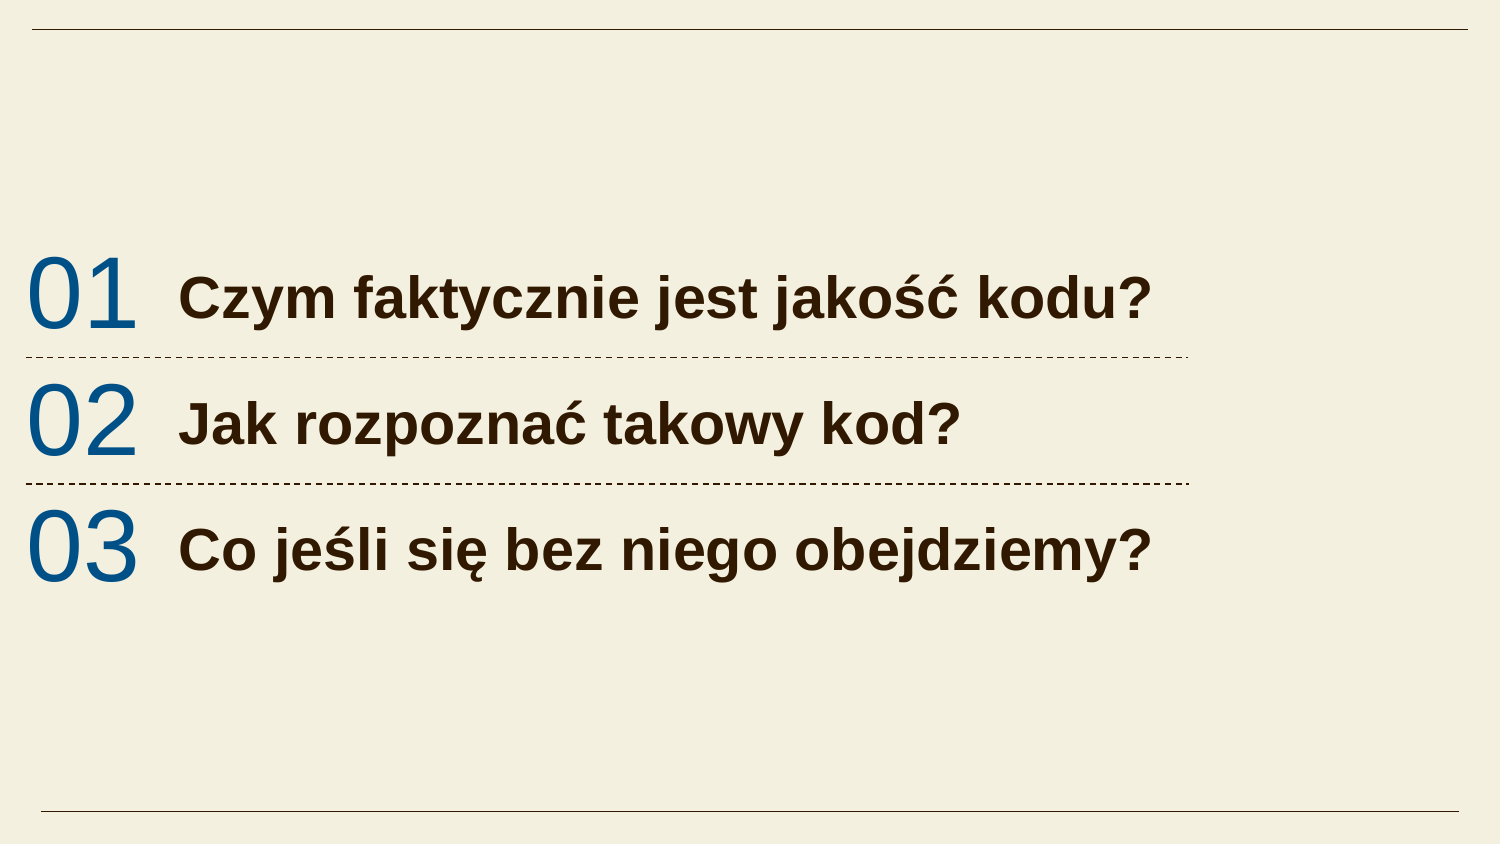

01
Czym faktycznie jest jakość kodu?
02
Jak rozpoznać takowy kod?
03
Co jeśli się bez niego obejdziemy?